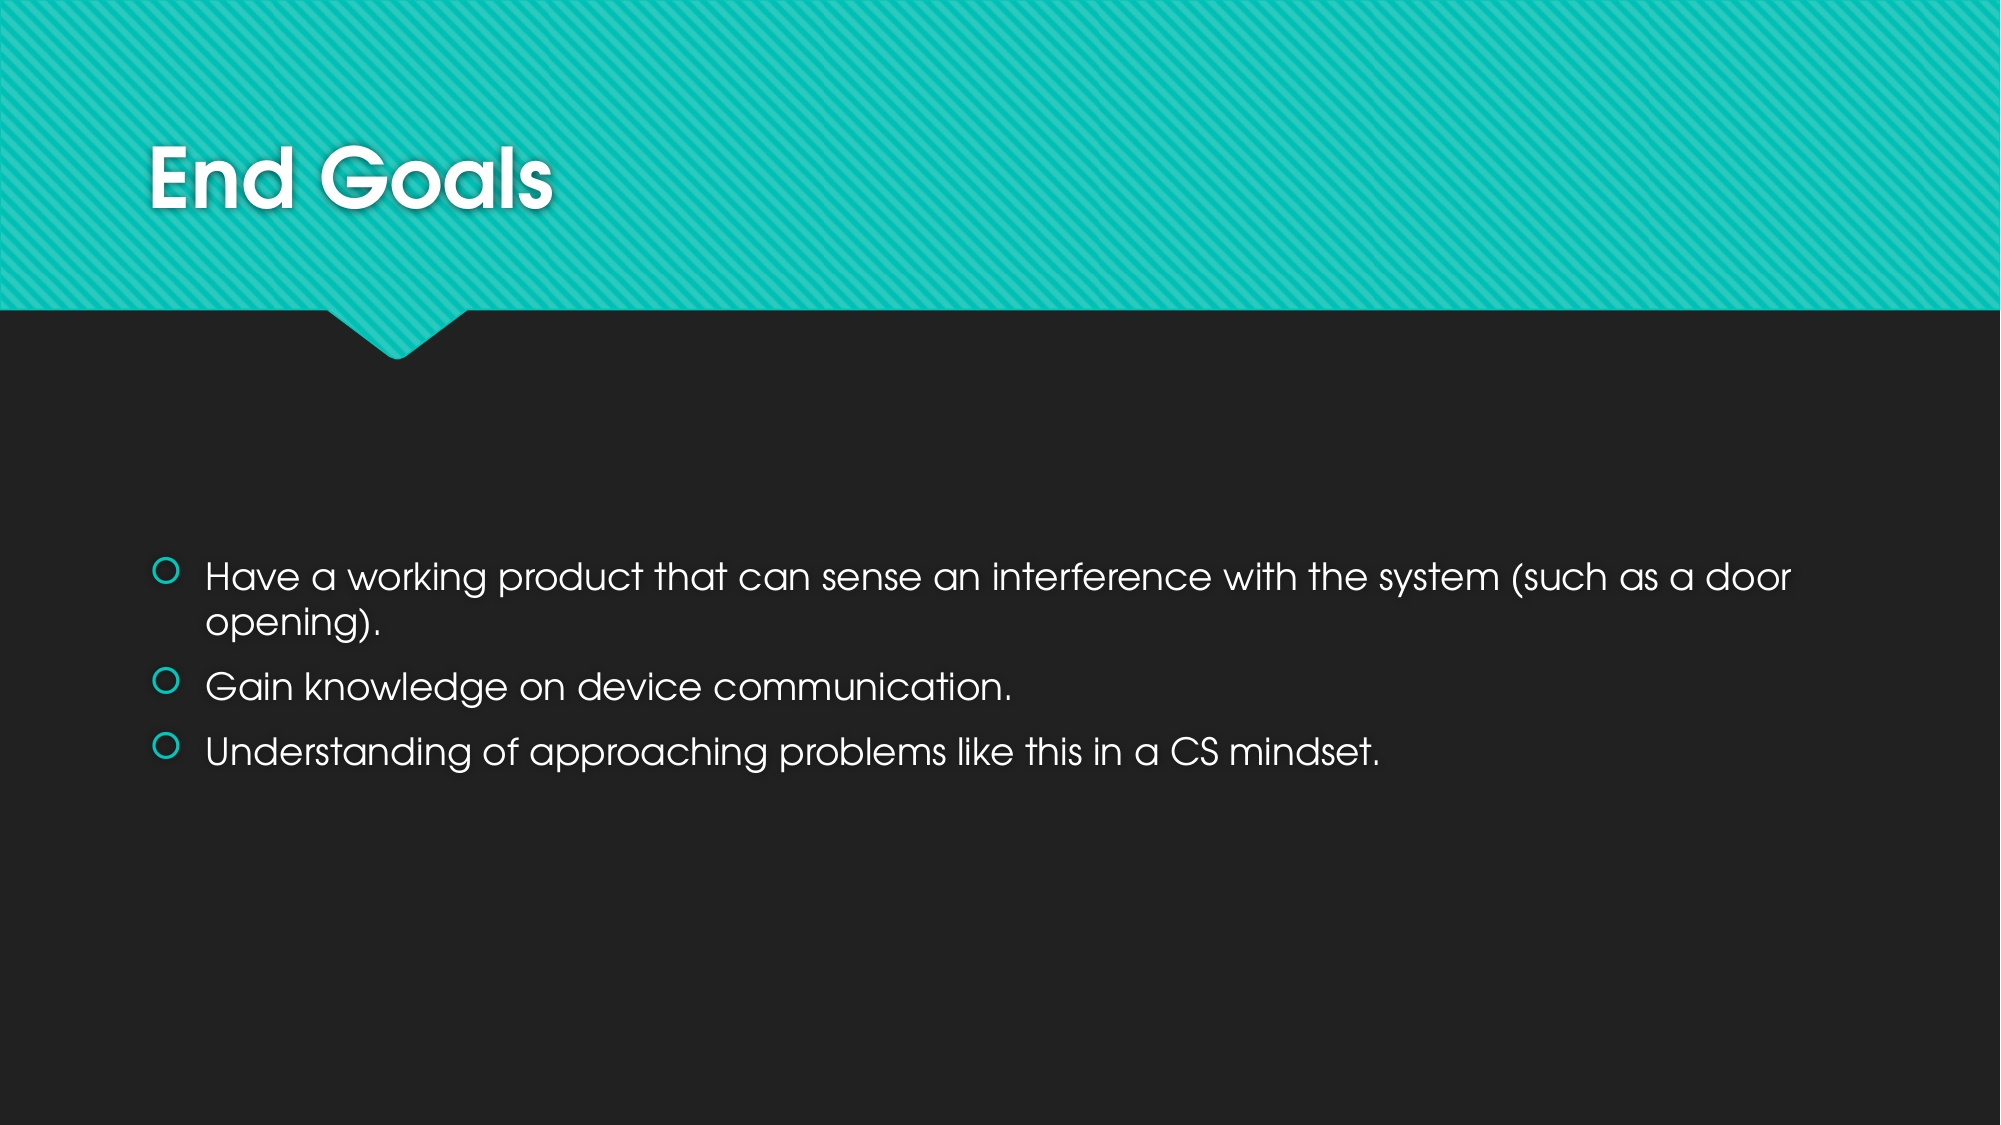

# End Goals
Have a working product that can sense an interference with the system (such as a door opening).
Gain knowledge on device communication.
Understanding of approaching problems like this in a CS mindset.